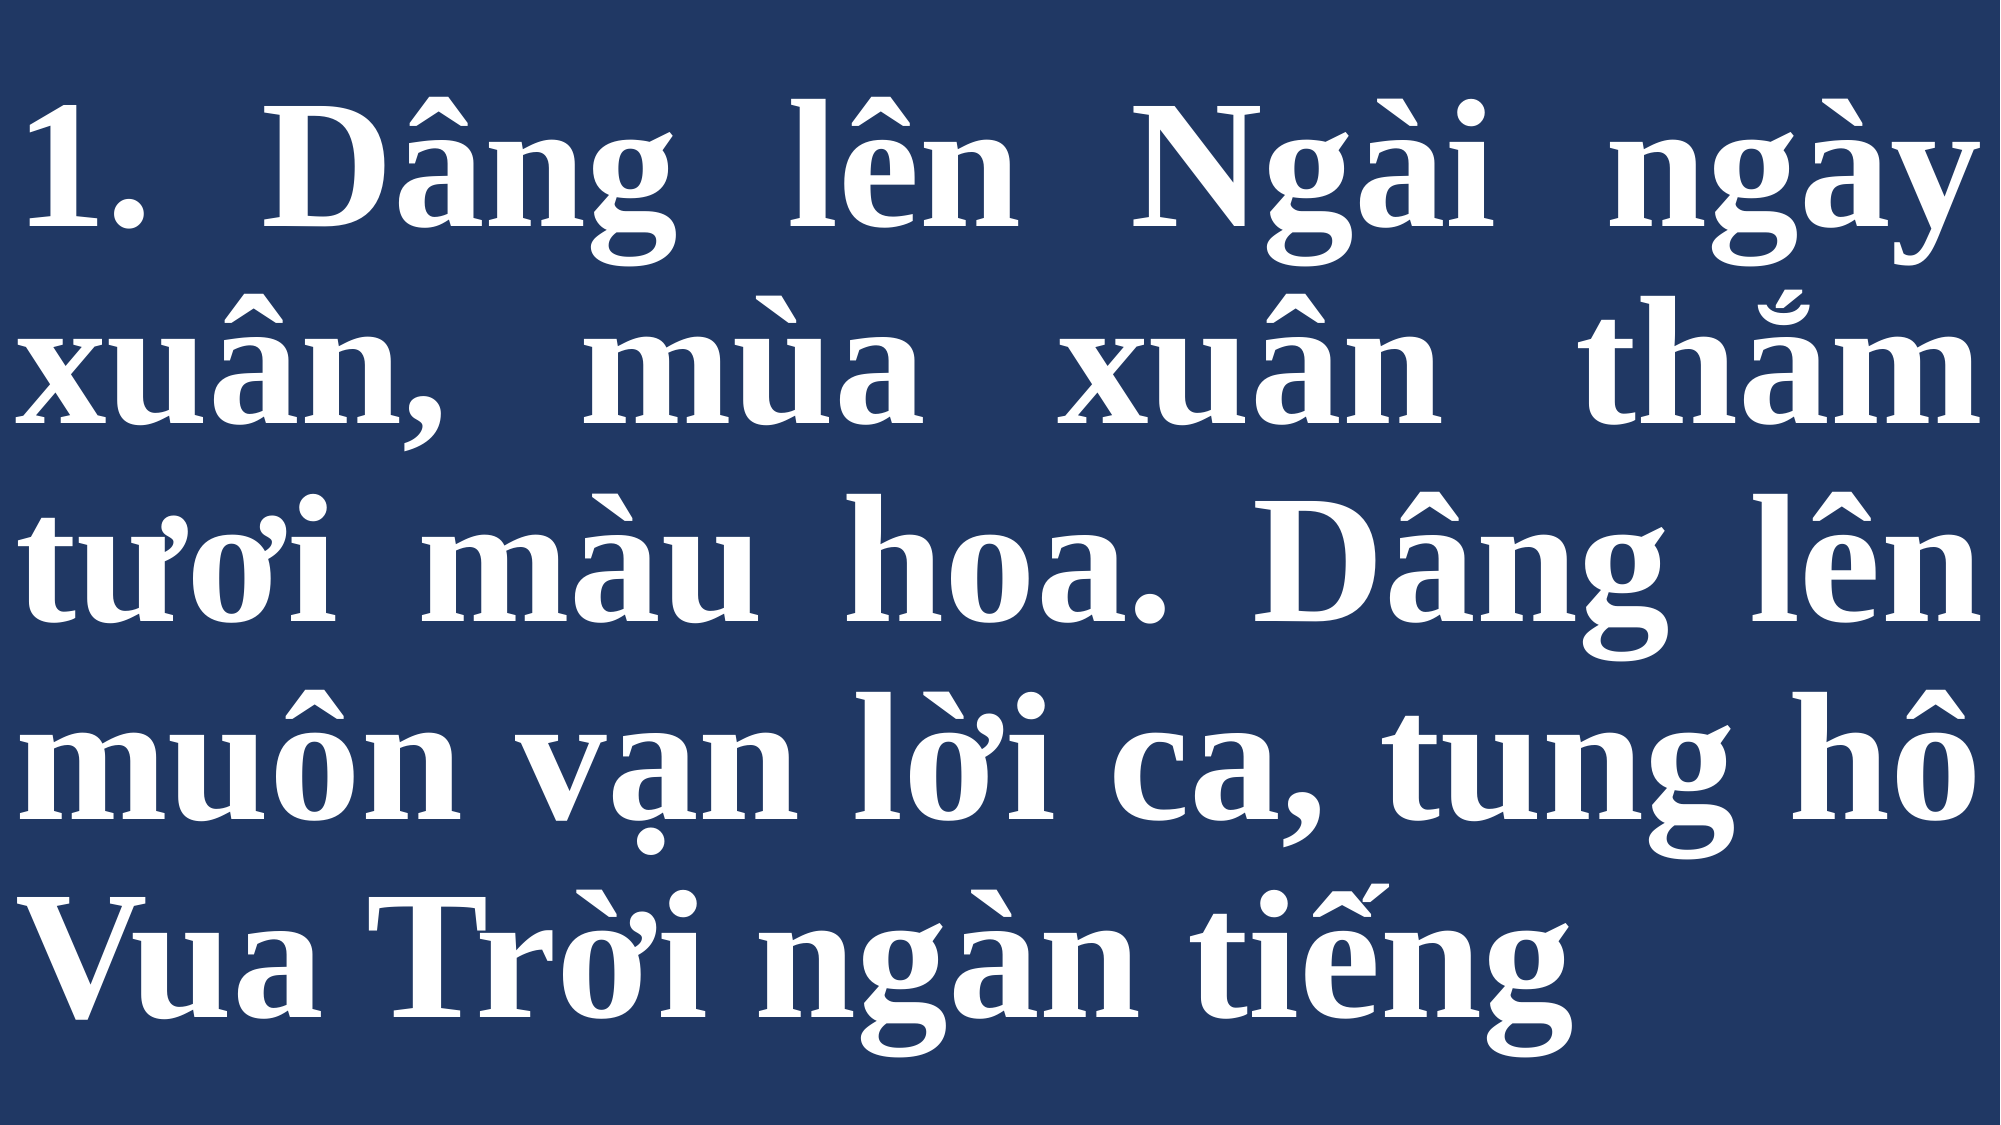

# 1. Dâng lên Ngài ngày xuân, mùa xuân thắm tươi màu hoa. Dâng lên muôn vạn lời ca, tung hô Vua Trời ngàn tiếng